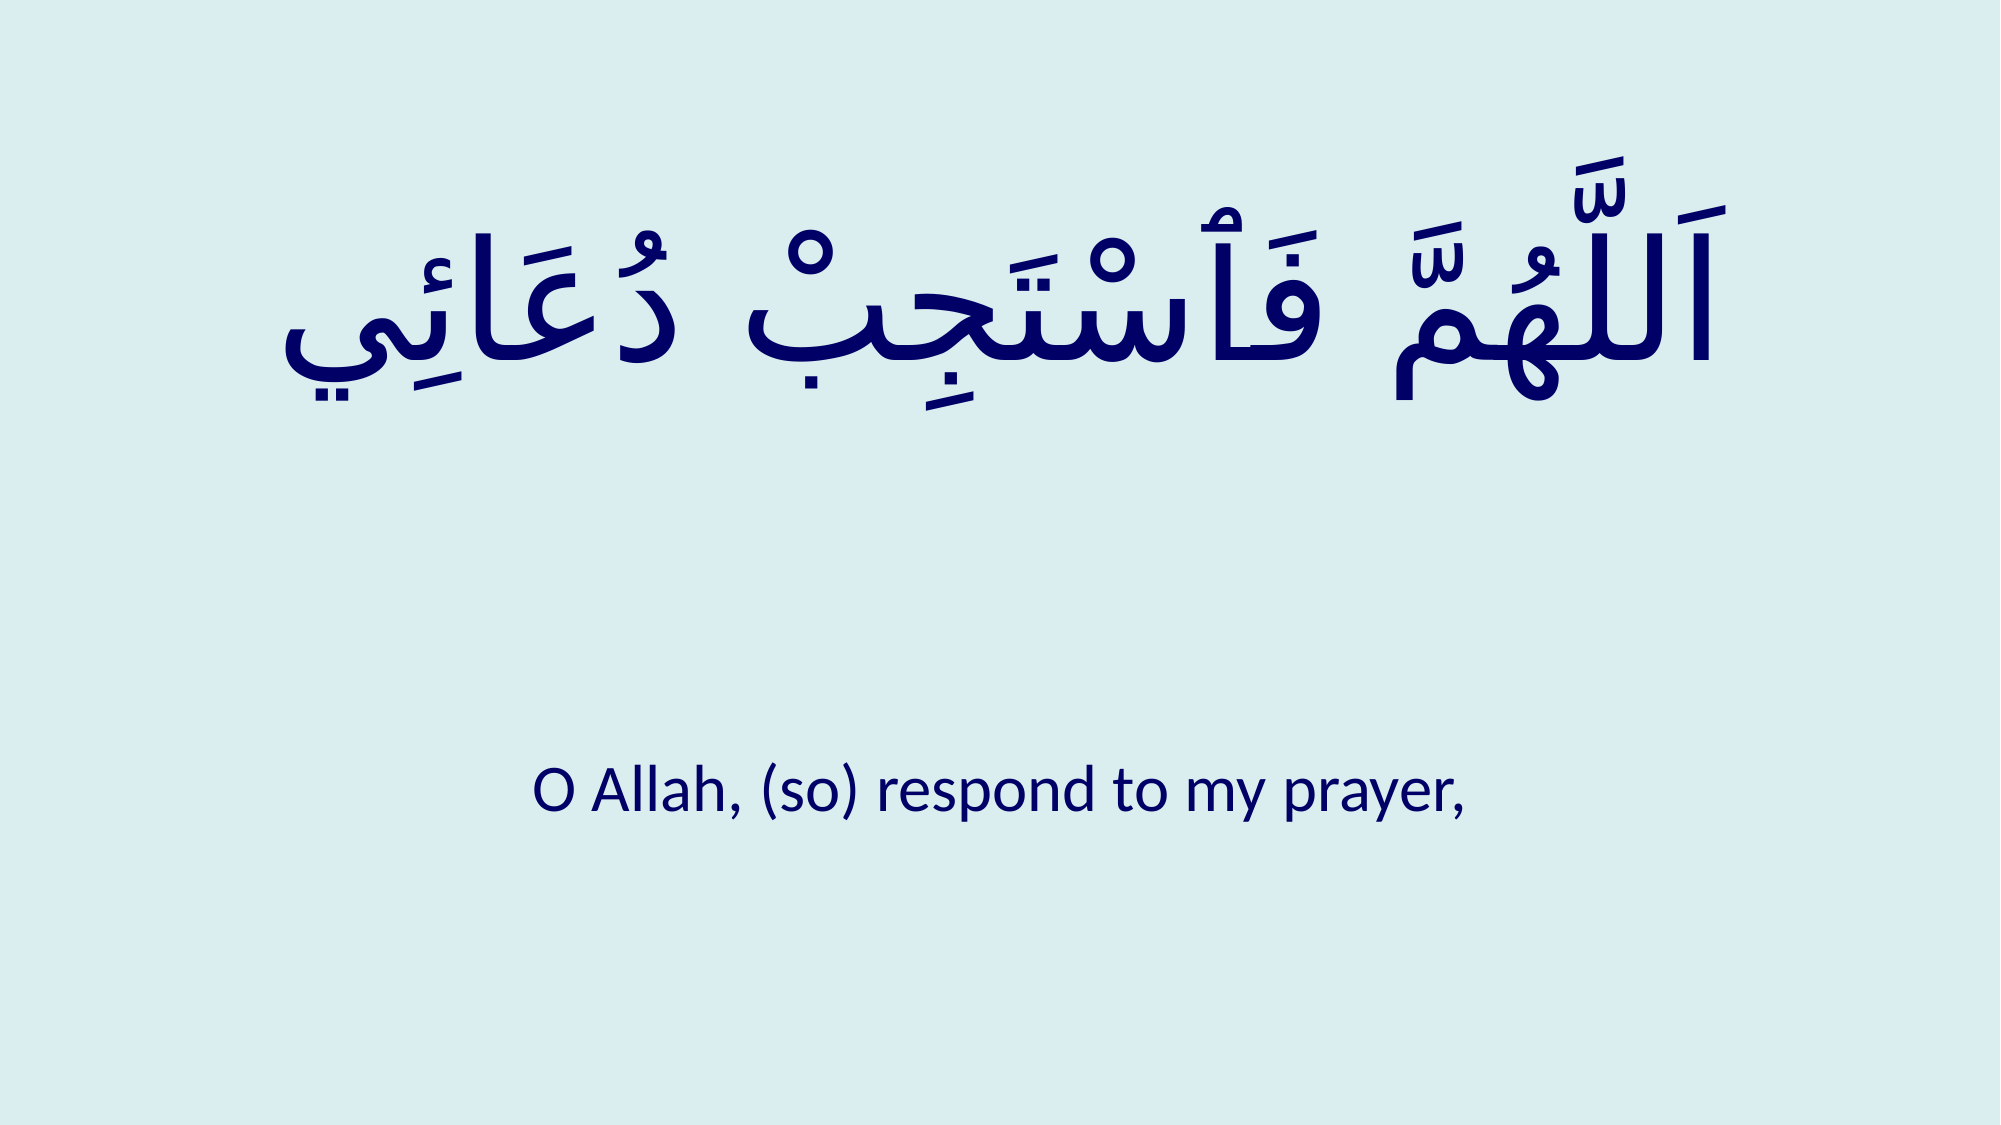

# اَللَّهُمَّ فَٱسْتَجِبْ دُعَائِي
O Allah, (so) respond to my prayer,